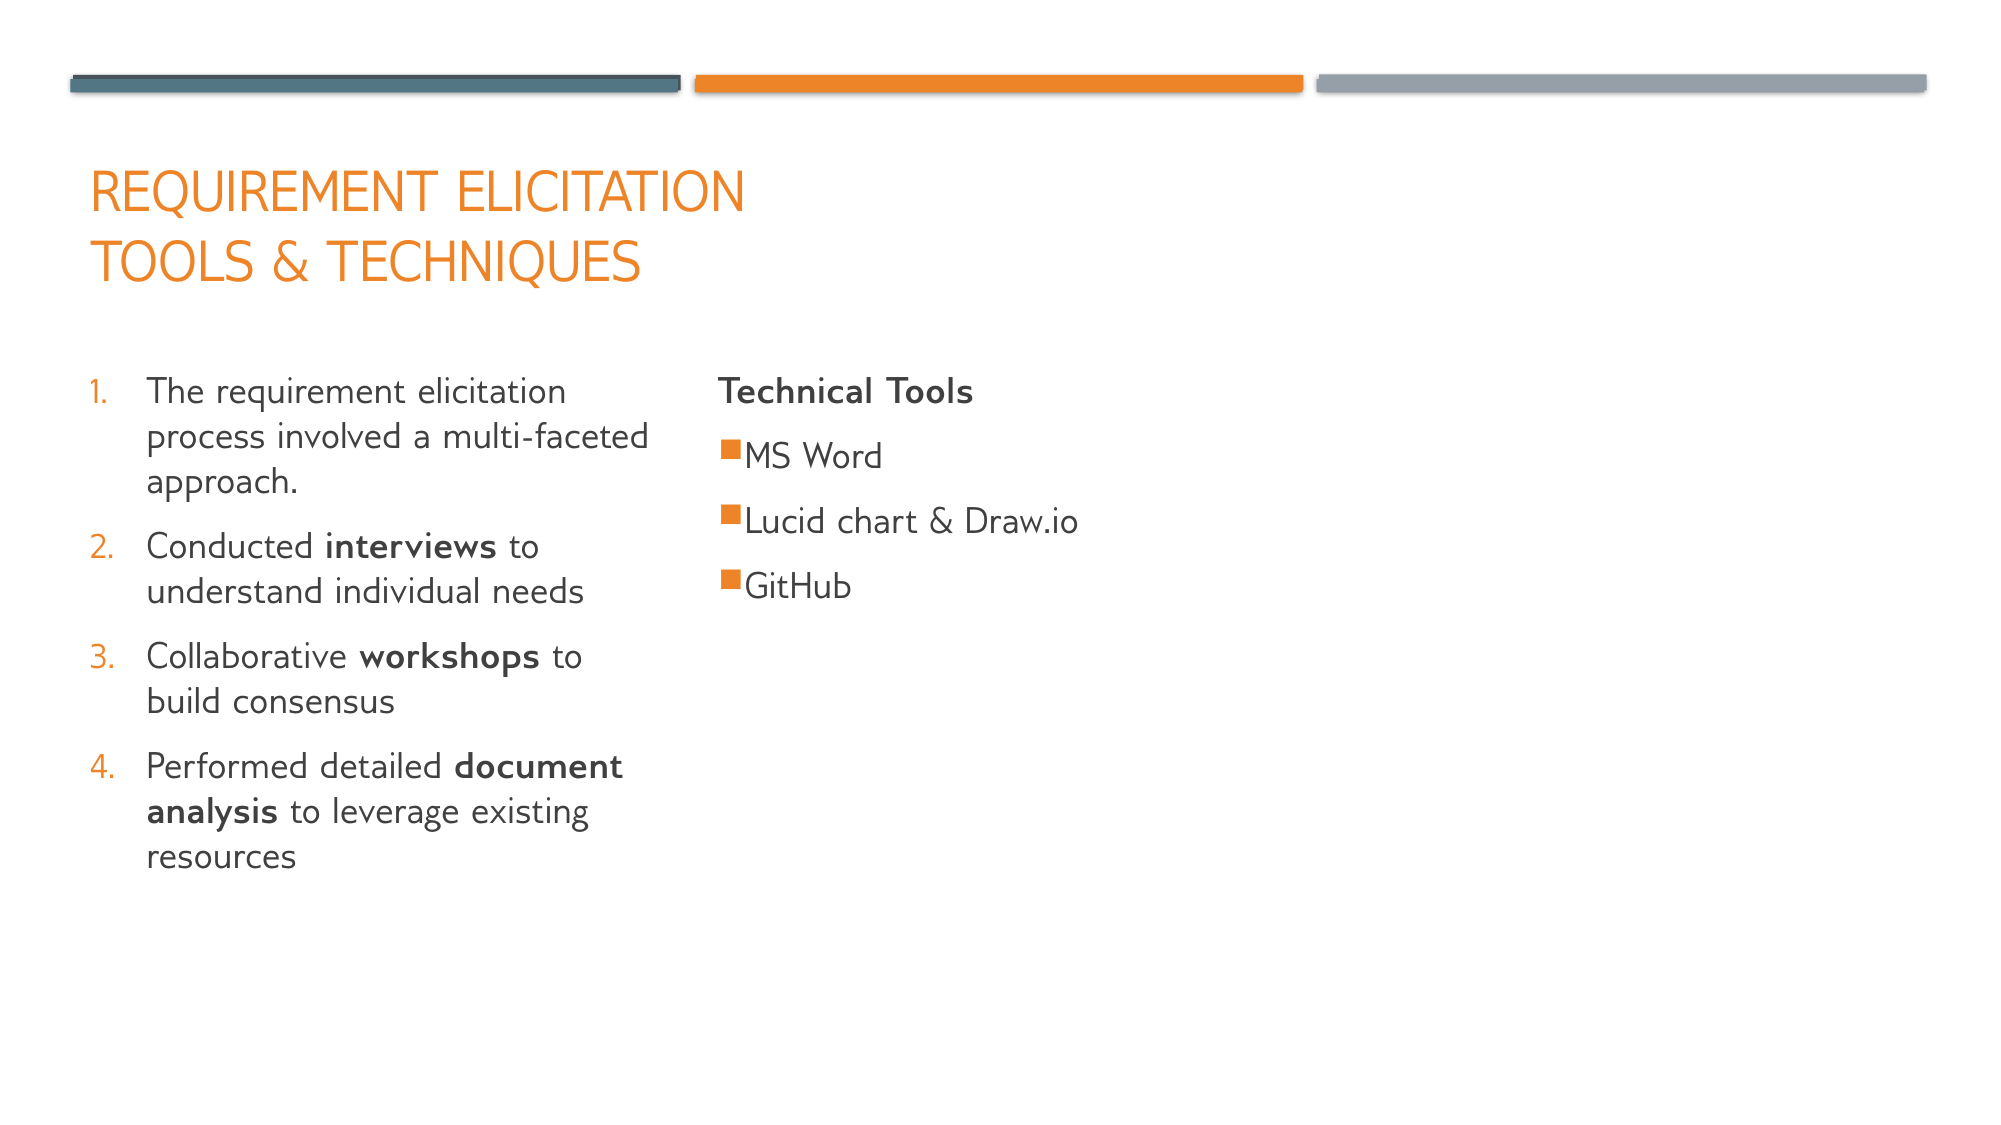

# REQUIREMENT ELICITATION Tools & TECHNIQUES
Technical Tools
MS Word
Lucid chart & Draw.io
GitHub
The requirement elicitation process involved a multi-faceted approach.
Conducted interviews to understand individual needs
Collaborative workshops to build consensus
Performed detailed document analysis to leverage existing resources